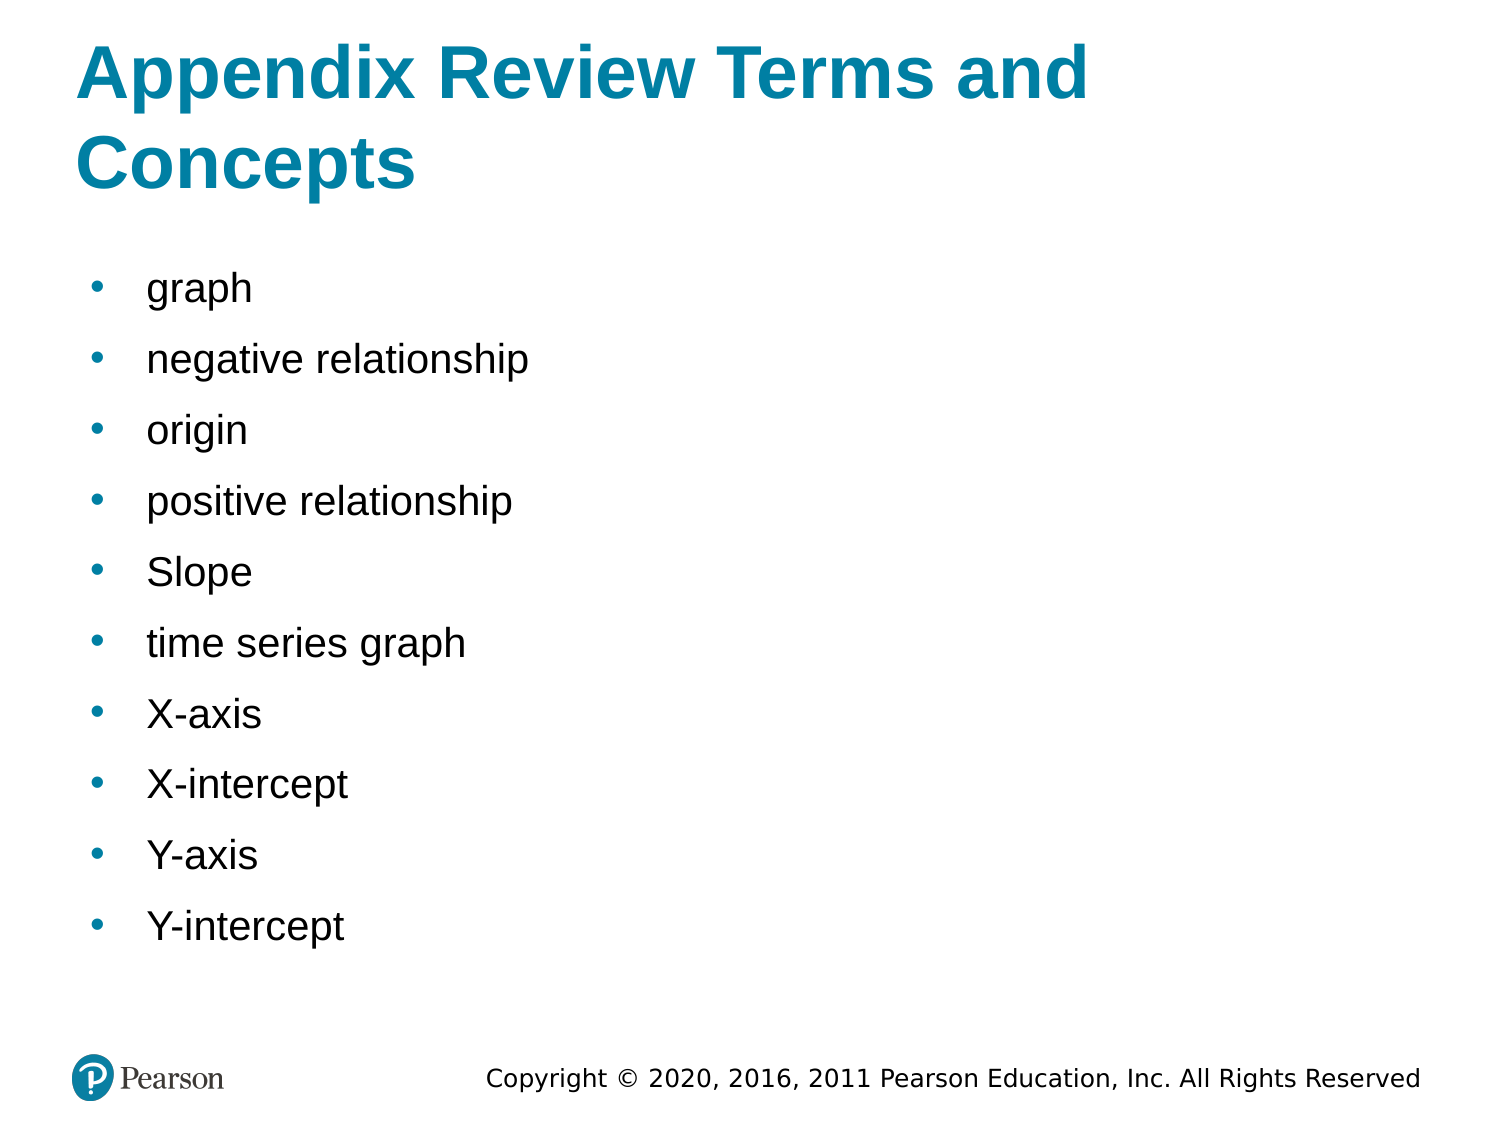

# Appendix Review Terms and Concepts
graph
negative relationship
origin
positive relationship
Slope
time series graph
X-axis
X-intercept
Y-axis
Y-intercept